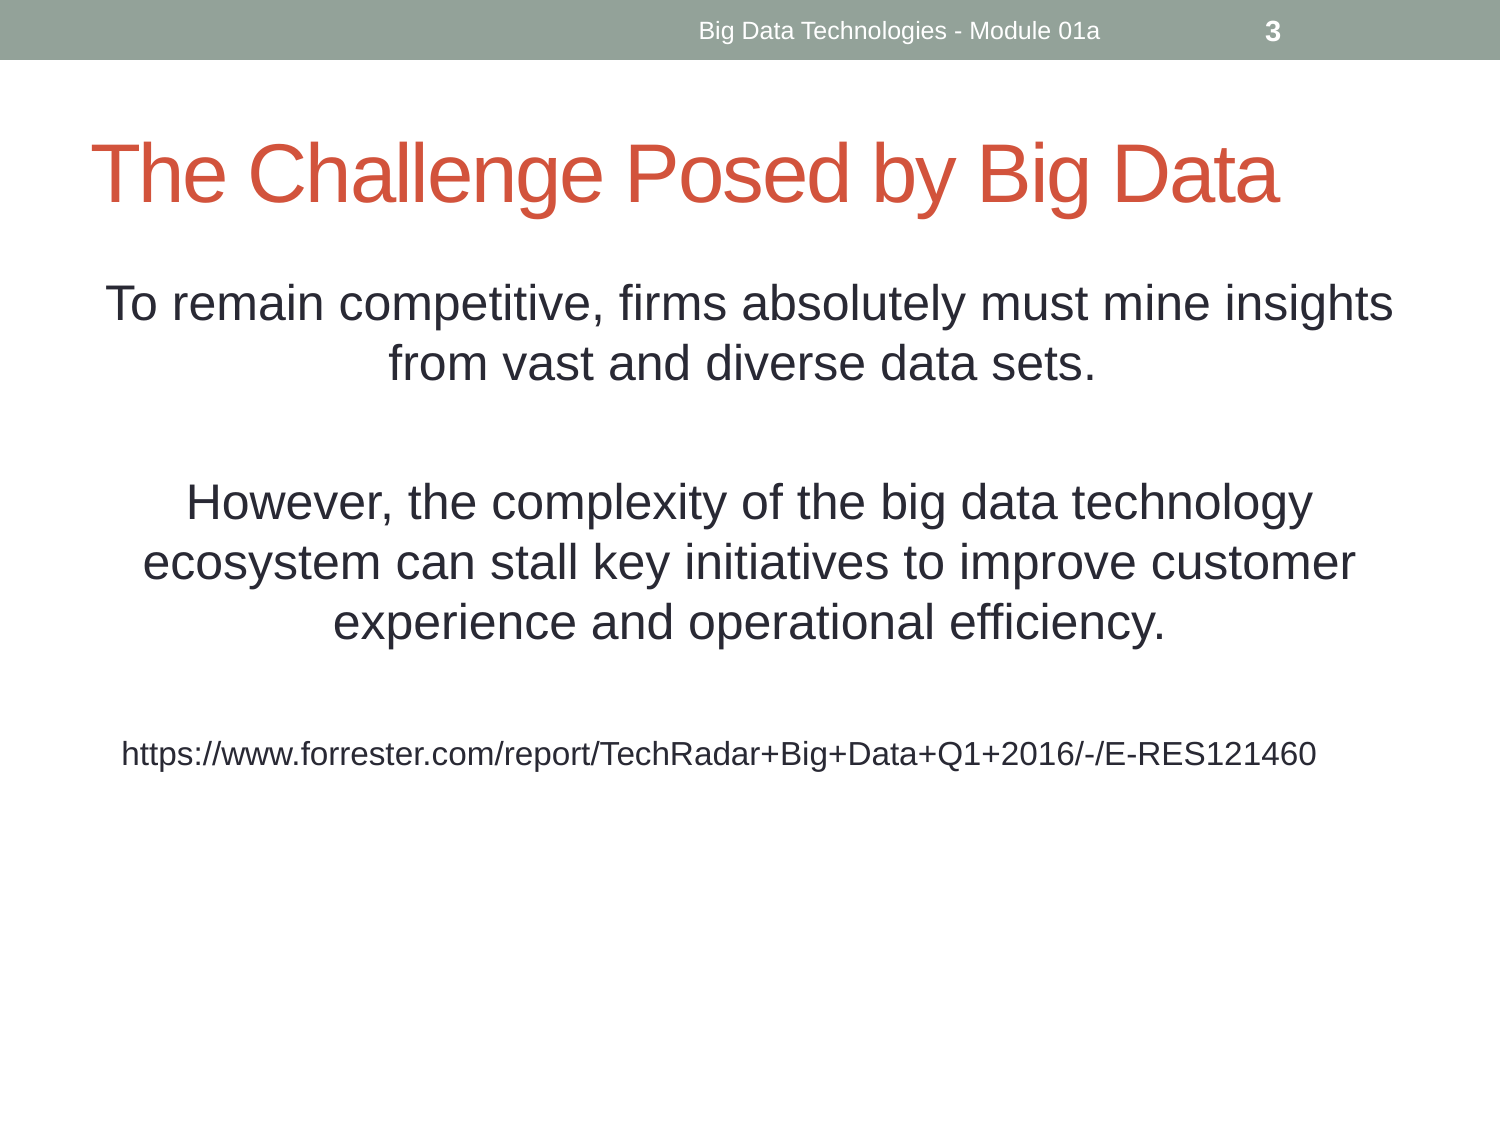

Big Data Technologies - Module 01a
3
# The Challenge Posed by Big Data
To remain competitive, firms absolutely must mine insights from vast and diverse data sets.

However, the complexity of the big data technology ecosystem can stall key initiatives to improve customer experience and operational efficiency.

   https://www.forrester.com/report/TechRadar+Big+Data+Q1+2016/-/E-RES121460